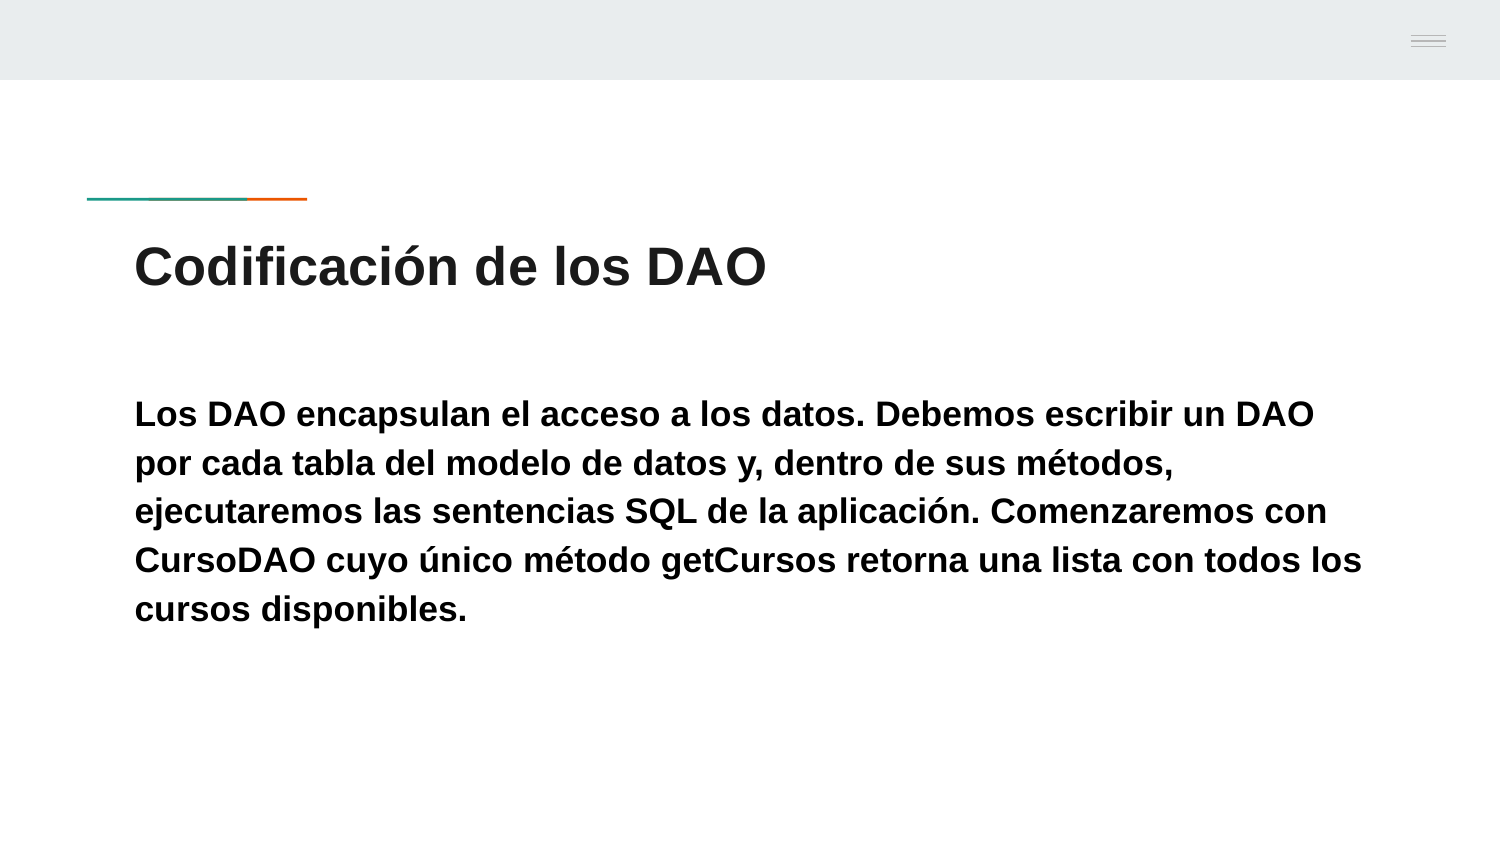

# Codificación de los DAO
Los DAO encapsulan el acceso a los datos. Debemos escribir un DAO por cada tabla del modelo de datos y, dentro de sus métodos, ejecutaremos las sentencias SQL de la aplicación. Comenzaremos con CursoDAO cuyo único método getCursos retorna una lista con todos los cursos disponibles.